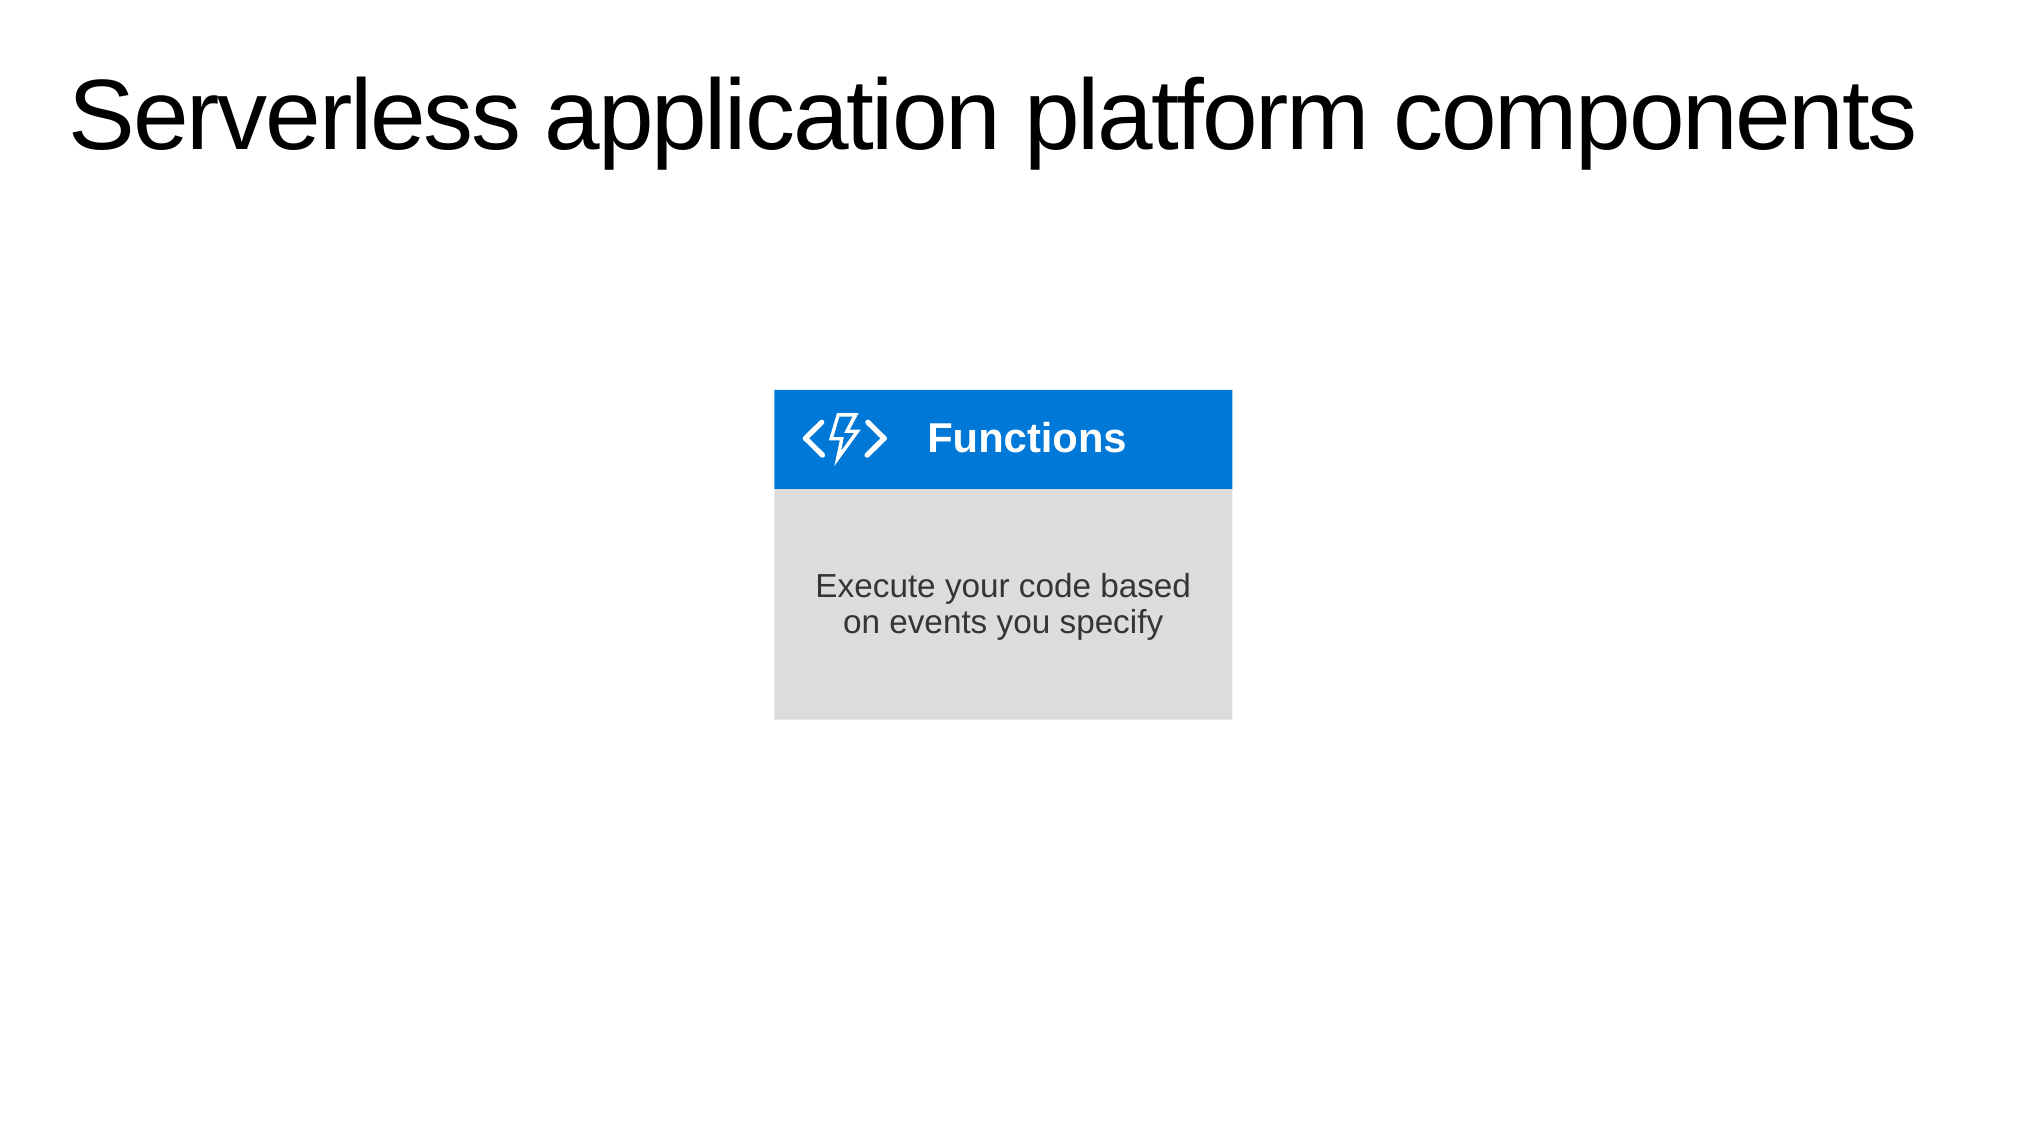

# Serverless application platform components
Functions

Execute your code based on events you specify